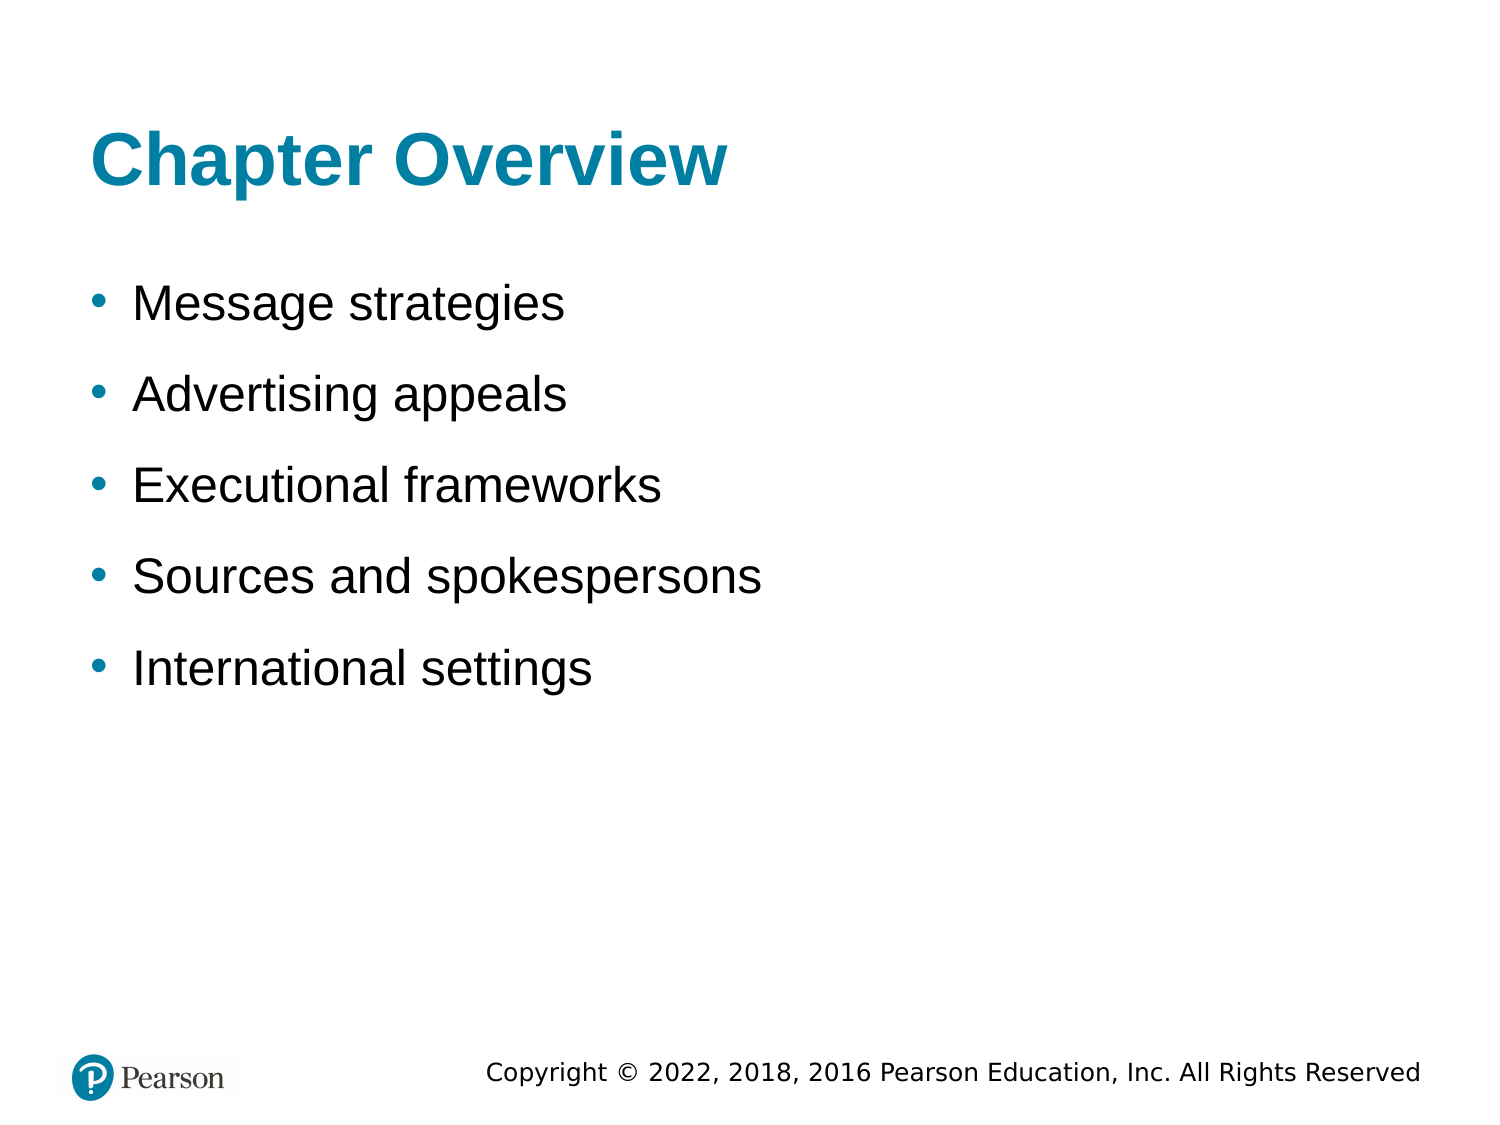

# Chapter Overview
Message strategies
Advertising appeals
Executional frameworks
Sources and spokespersons
International settings